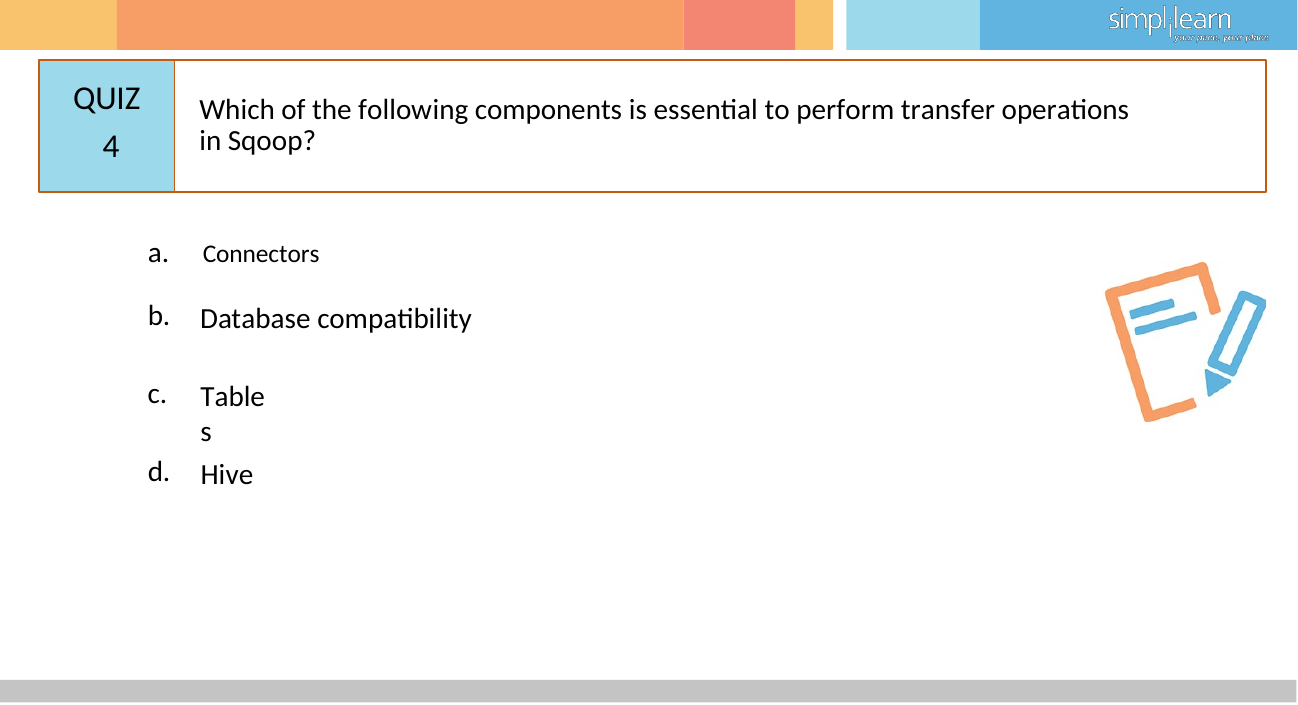

# QUIZ 4
Which of the following components is essential to perform transfer operations in Sqoop?
a.	Connectors

b.
Database compatibility
c.
Tables
d.
Hive